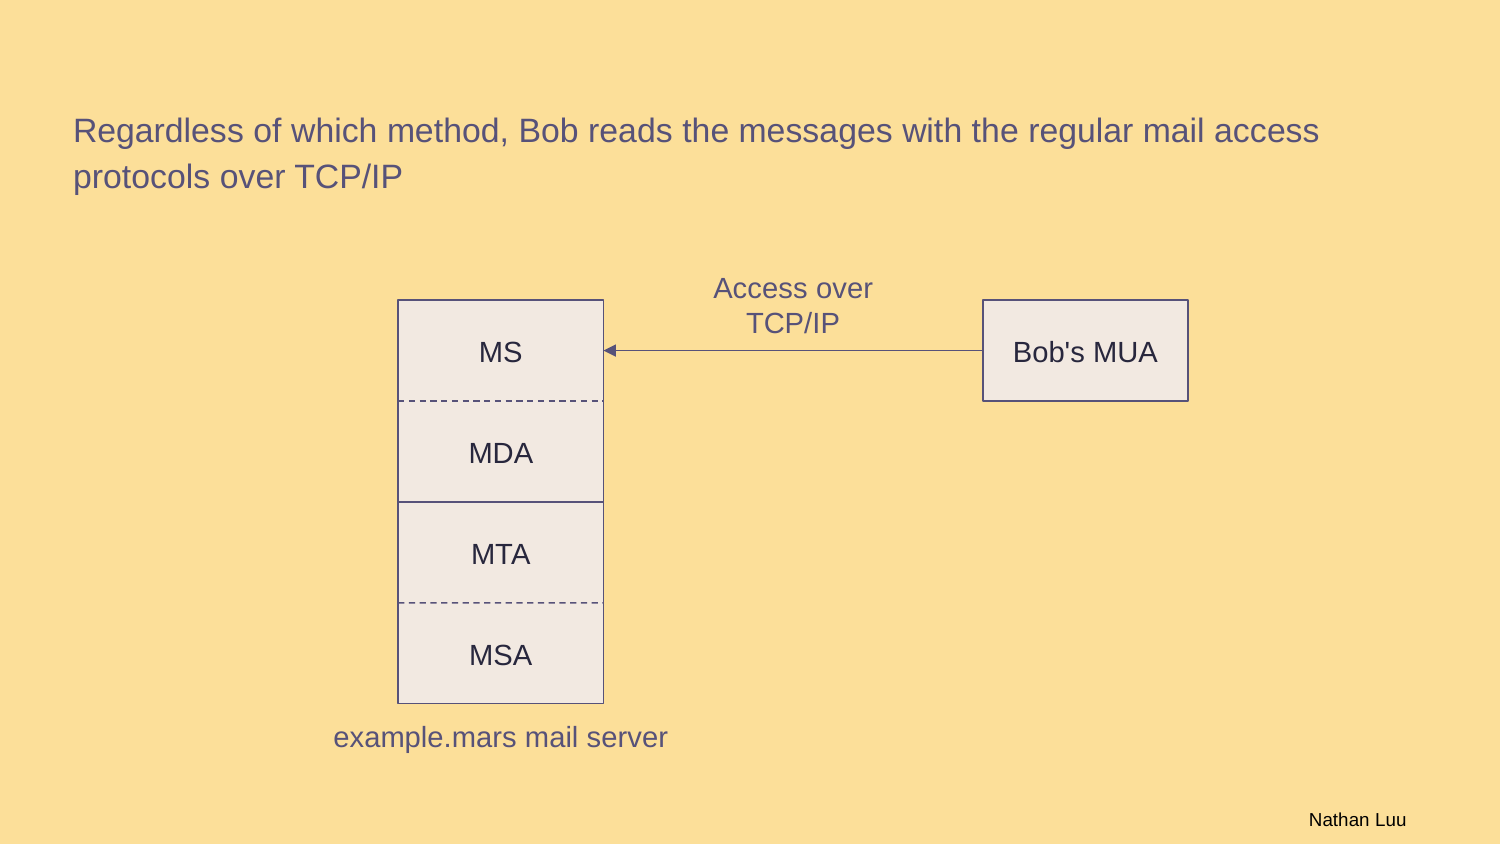

Regardless of which method, Bob reads the messages with the regular mail access protocols over TCP/IP
Access over TCP/IP

MS
Bob's MUA
MDA

MTA
MSA
example.mars mail server
Nathan Luu